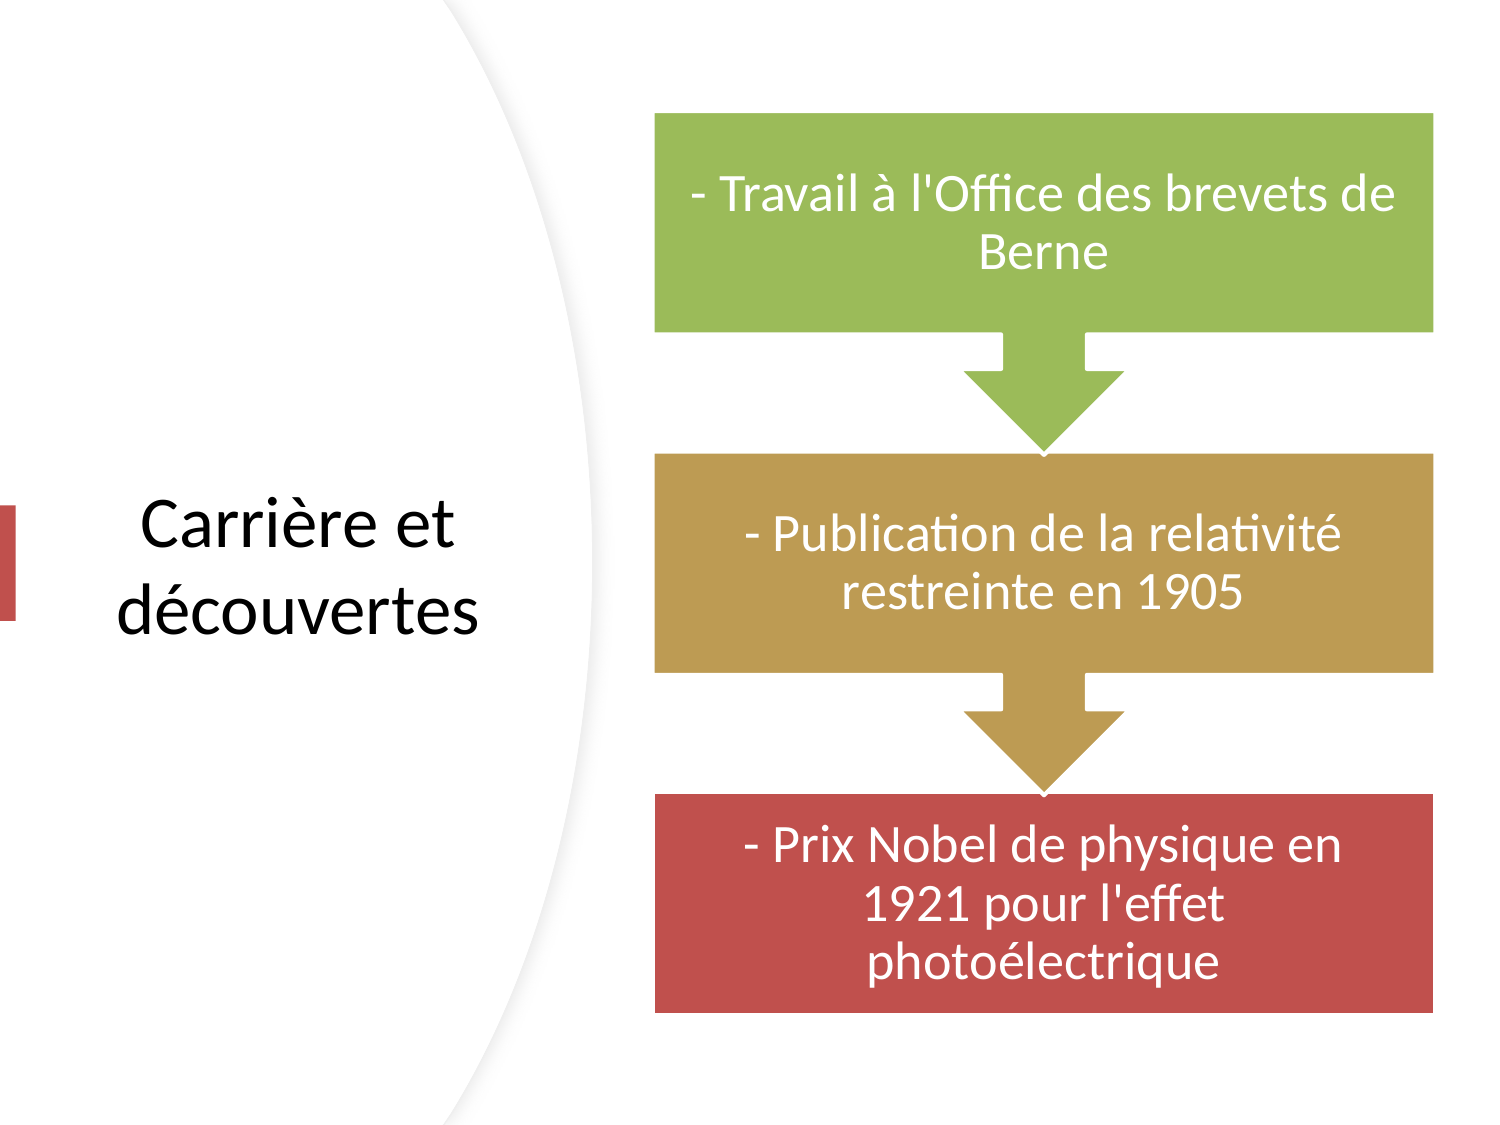

- Prix Nobel de physique en 1921 pour l'effet photoélectrique
- Publication de la relativité restreinte en 1905
- Travail à l'Office des brevets de Berne
# Carrière et découvertes